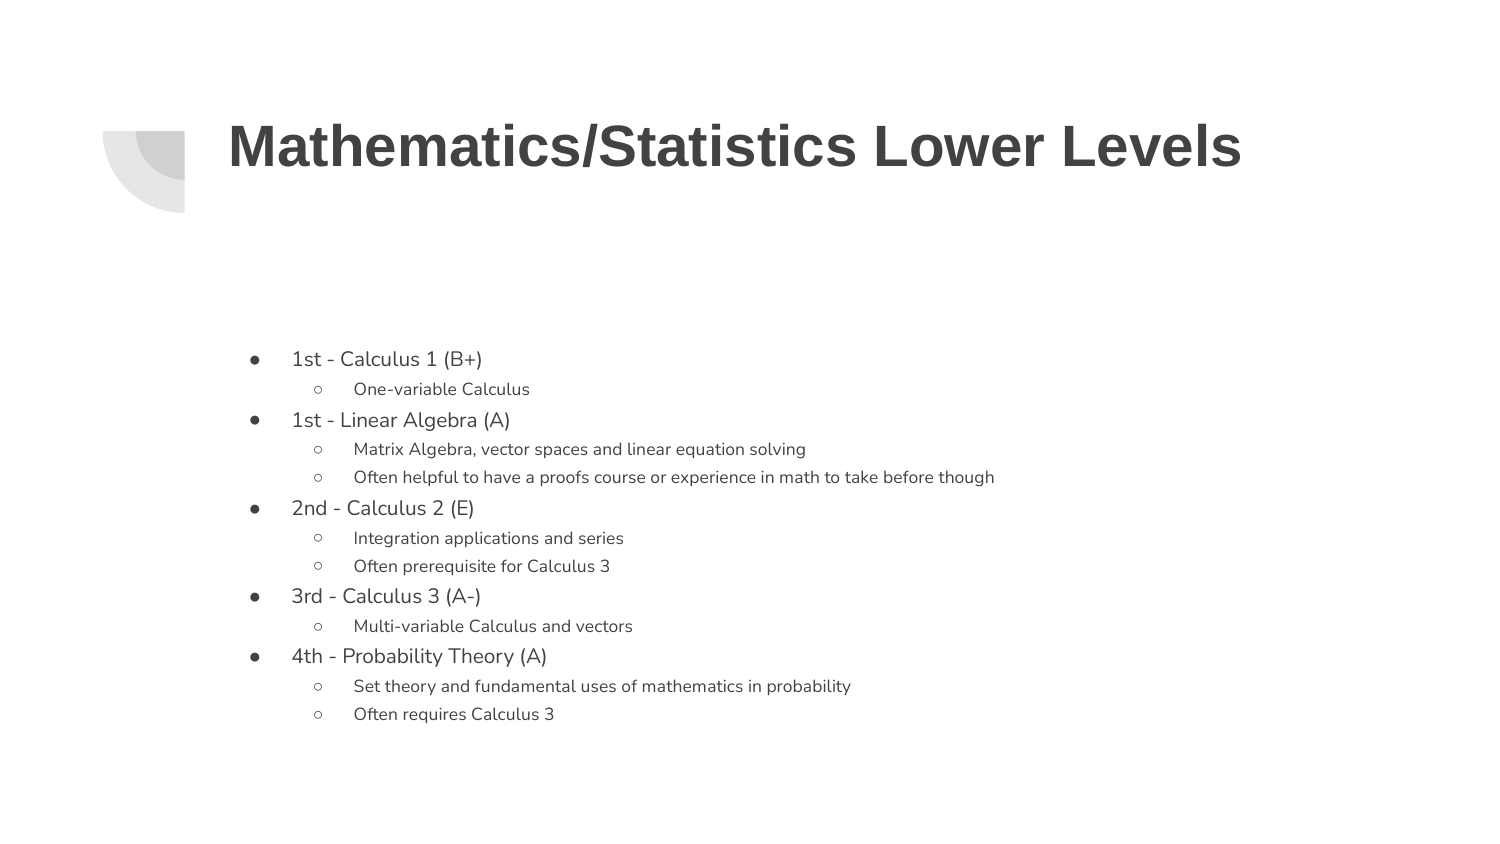

# Mathematics/Statistics Lower Levels
1st - Calculus 1 (B+)
One-variable Calculus
1st - Linear Algebra (A)
Matrix Algebra, vector spaces and linear equation solving
Often helpful to have a proofs course or experience in math to take before though
2nd - Calculus 2 (E)
Integration applications and series
Often prerequisite for Calculus 3
3rd - Calculus 3 (A-)
Multi-variable Calculus and vectors
4th - Probability Theory (A)
Set theory and fundamental uses of mathematics in probability
Often requires Calculus 3